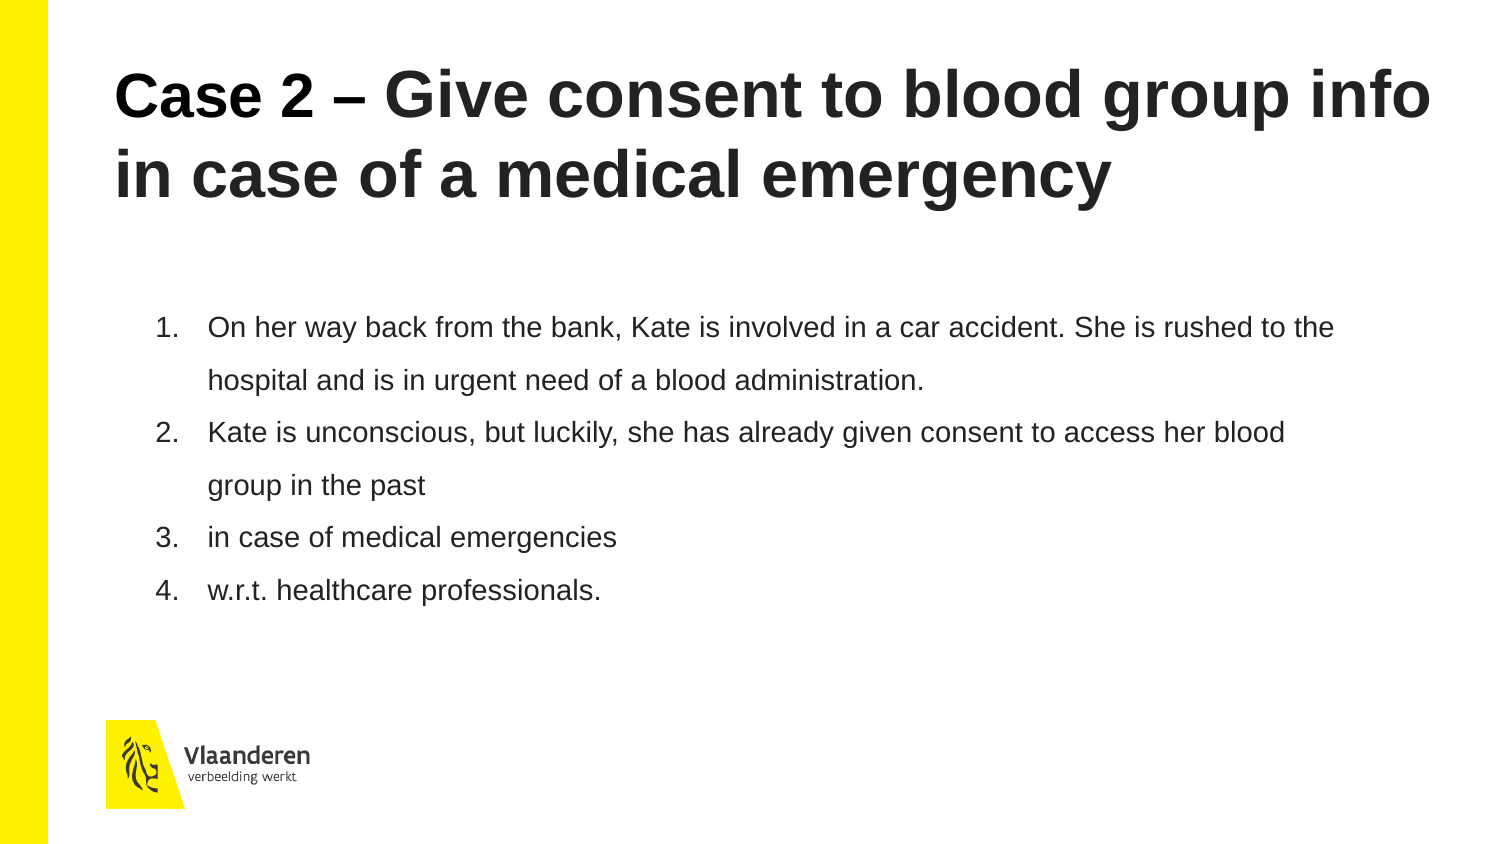

Case 2 – Give consent to blood group info in case of a medical emergency
On her way back from the bank, Kate is involved in a car accident. She is rushed to the hospital and is in urgent need of a blood administration.
Kate is unconscious, but luckily, she has already given consent to access her blood group in the past
in case of medical emergencies
w.r.t. healthcare professionals.